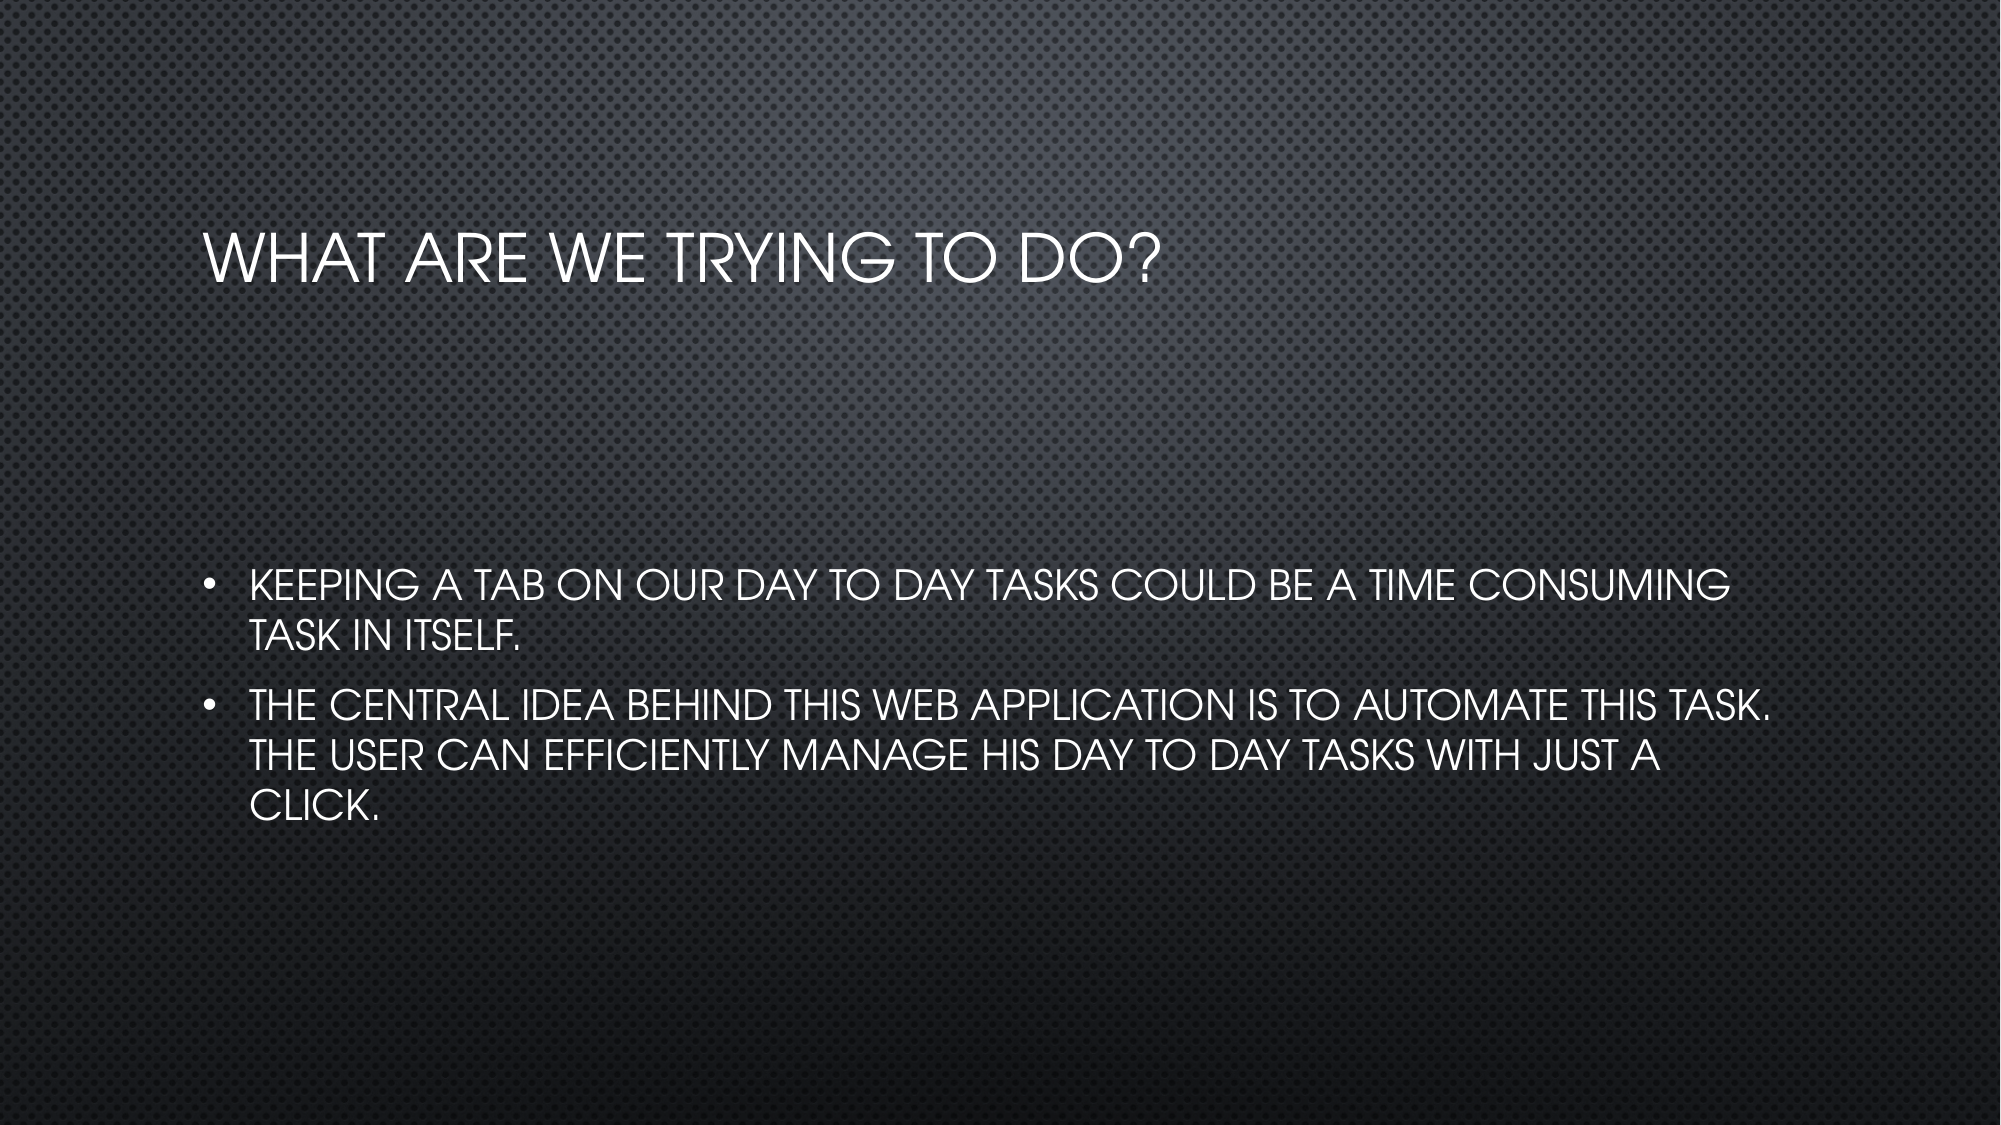

# What are we trying to do?
Keeping a tab on our day to day tasks could be a time consuming task in itself.
The central idea behind this web application is to automate this task. The user can efficiently manage his day to day tasks with just a click.